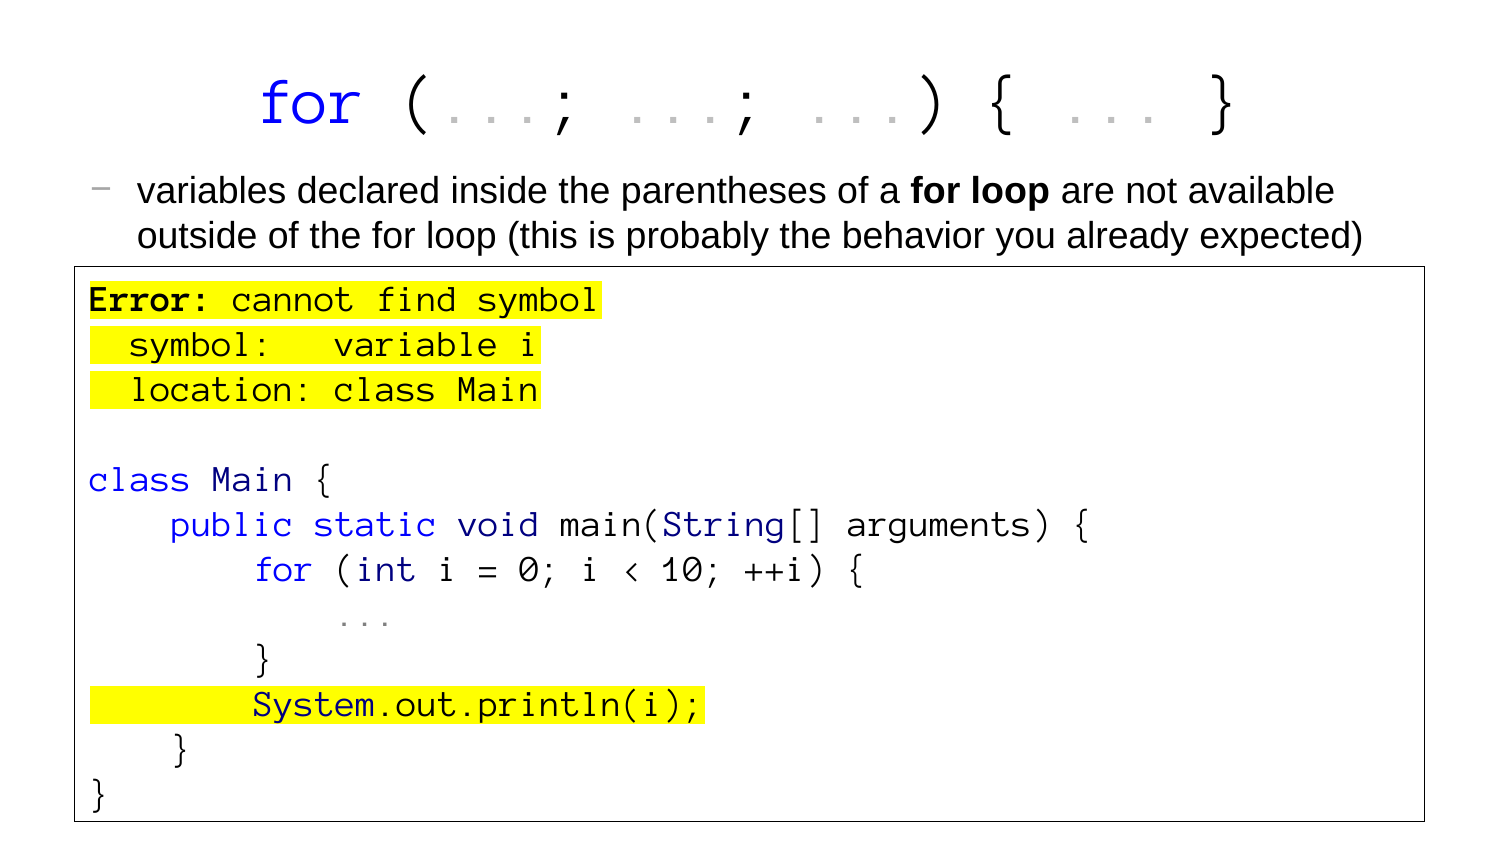

# for (...; ...; ...) { ... }
variables declared inside the parentheses of a for loop are not available outside of the for loop (this is probably the behavior you already expected)
Error: cannot find symbol
  symbol:   variable i
  location: class Main

class Main {
    public static void main(String[] arguments) {
        for (int i = 0; i < 10; ++i) {
            ...
        }
        System.out.println(i);
    }
}